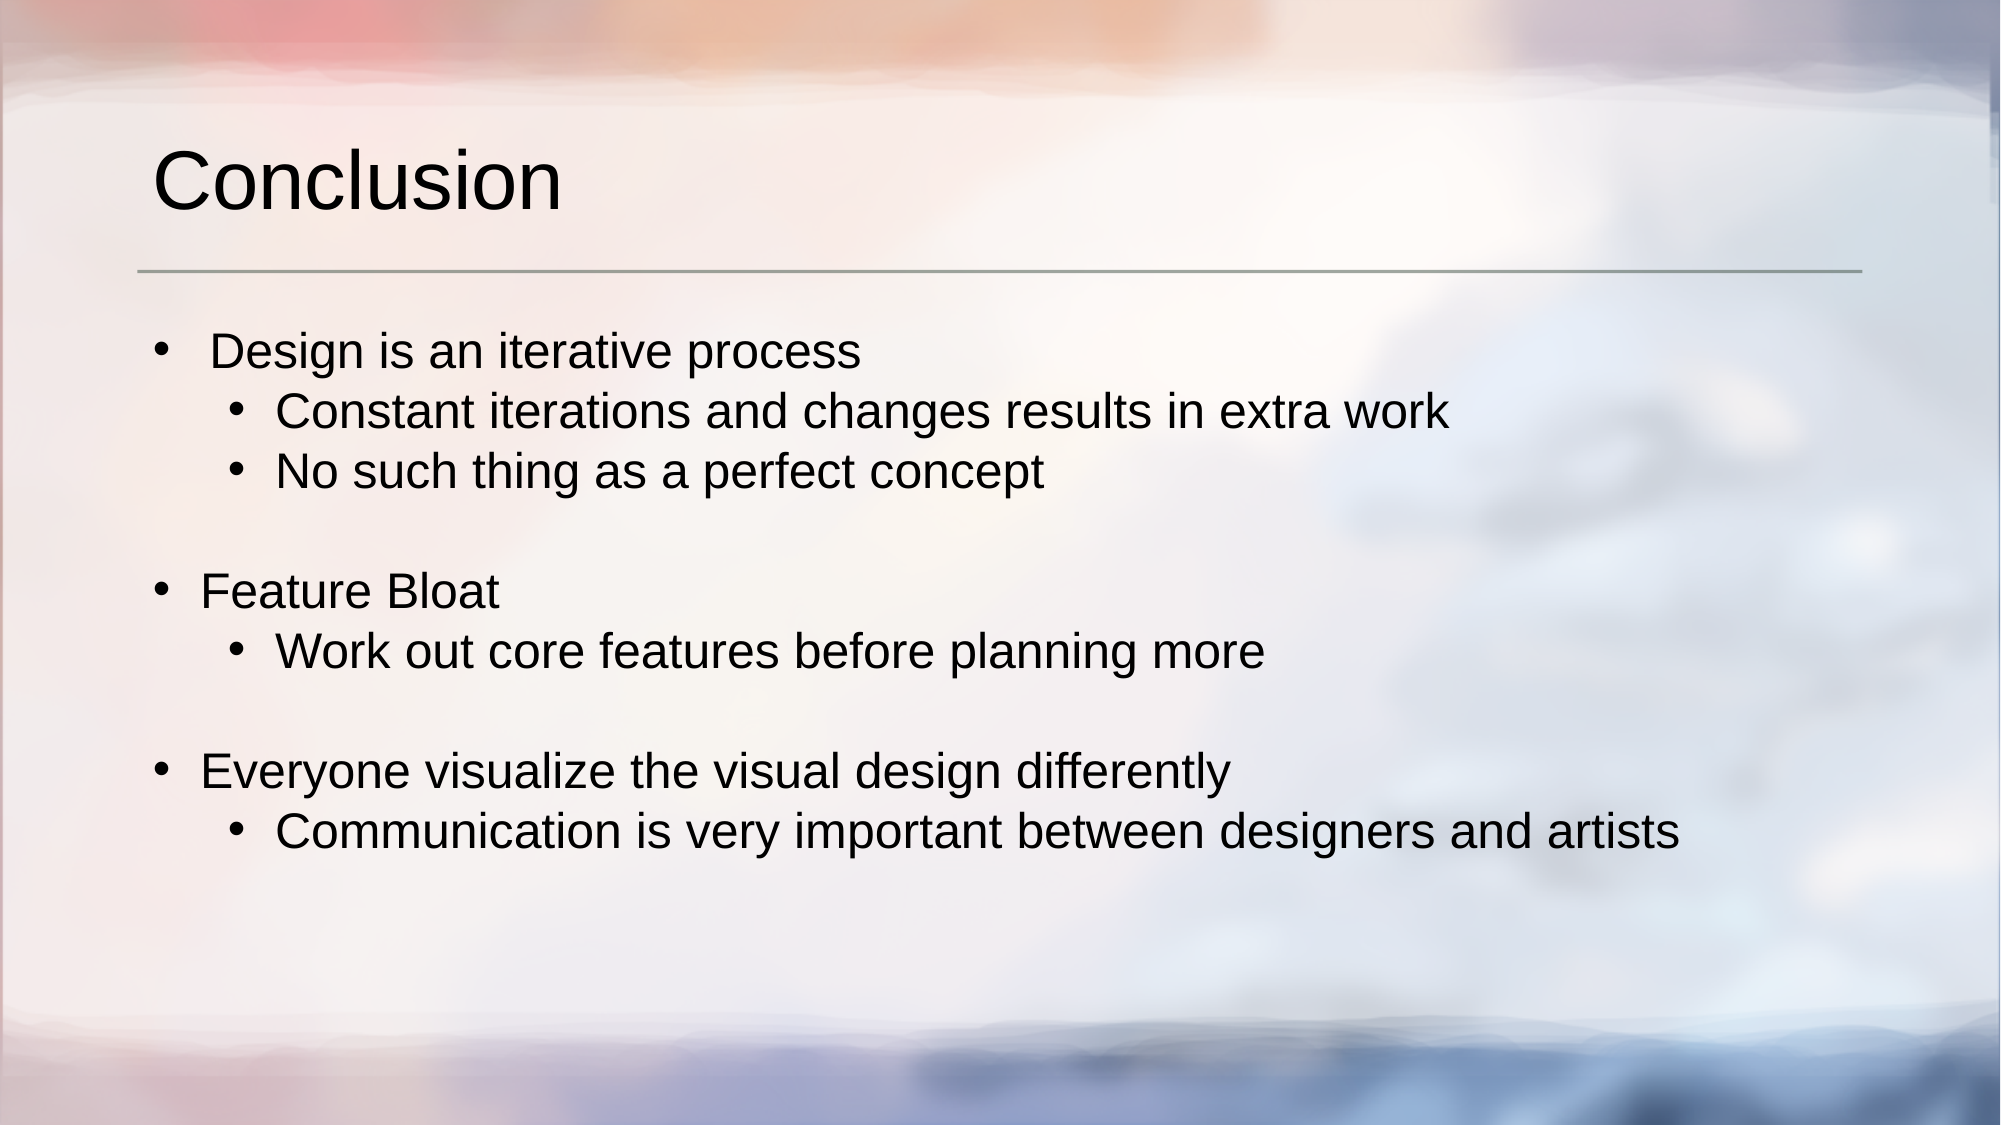

# Conclusion
Design is an iterative process
Constant iterations and changes results in extra work
No such thing as a perfect concept

Feature Bloat
Work out core features before planning more

Everyone visualize the visual design differently
Communication is very important between designers and artists